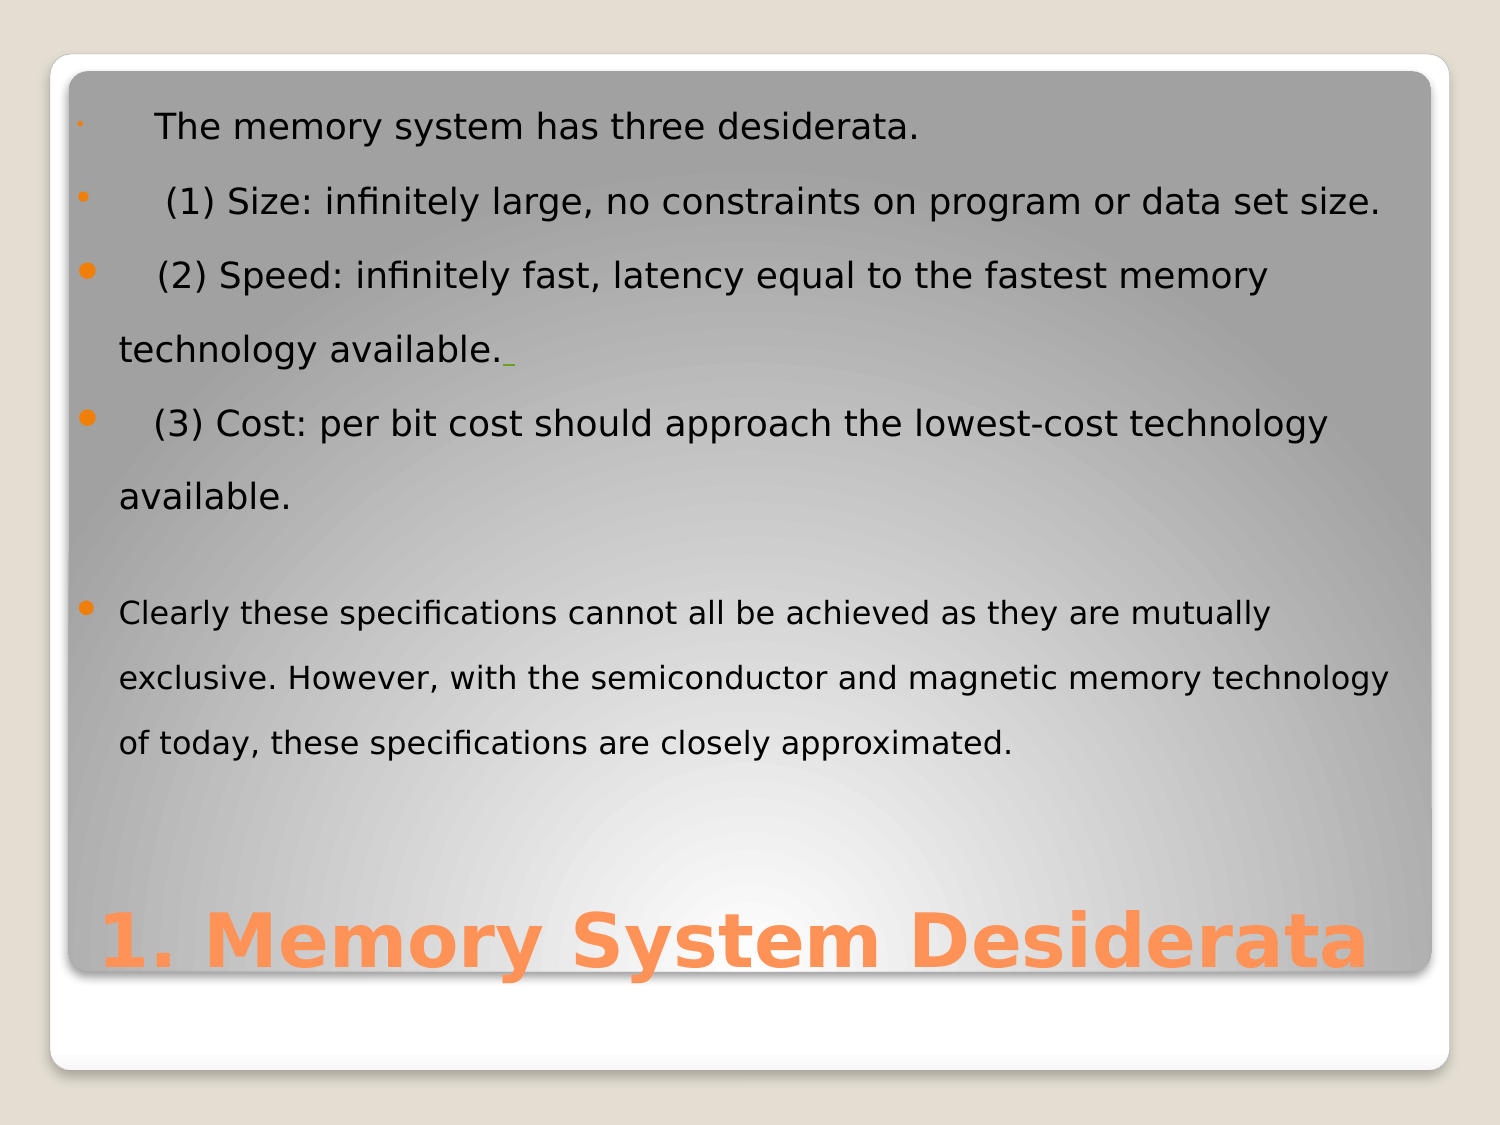

The memory system has three desiderata.
　　(1) Size: infinitely large, no constraints on program or data set size.
　(2) Speed: infinitely fast, latency equal to the fastest memory technology available.
   (3) Cost: per bit cost should approach the lowest-cost technology available.

Clearly these specifications cannot all be achieved as they are mutually exclusive. However, with the semiconductor and magnetic memory technology of today, these specifications are closely approximated.
# 1. Memory System Desiderata